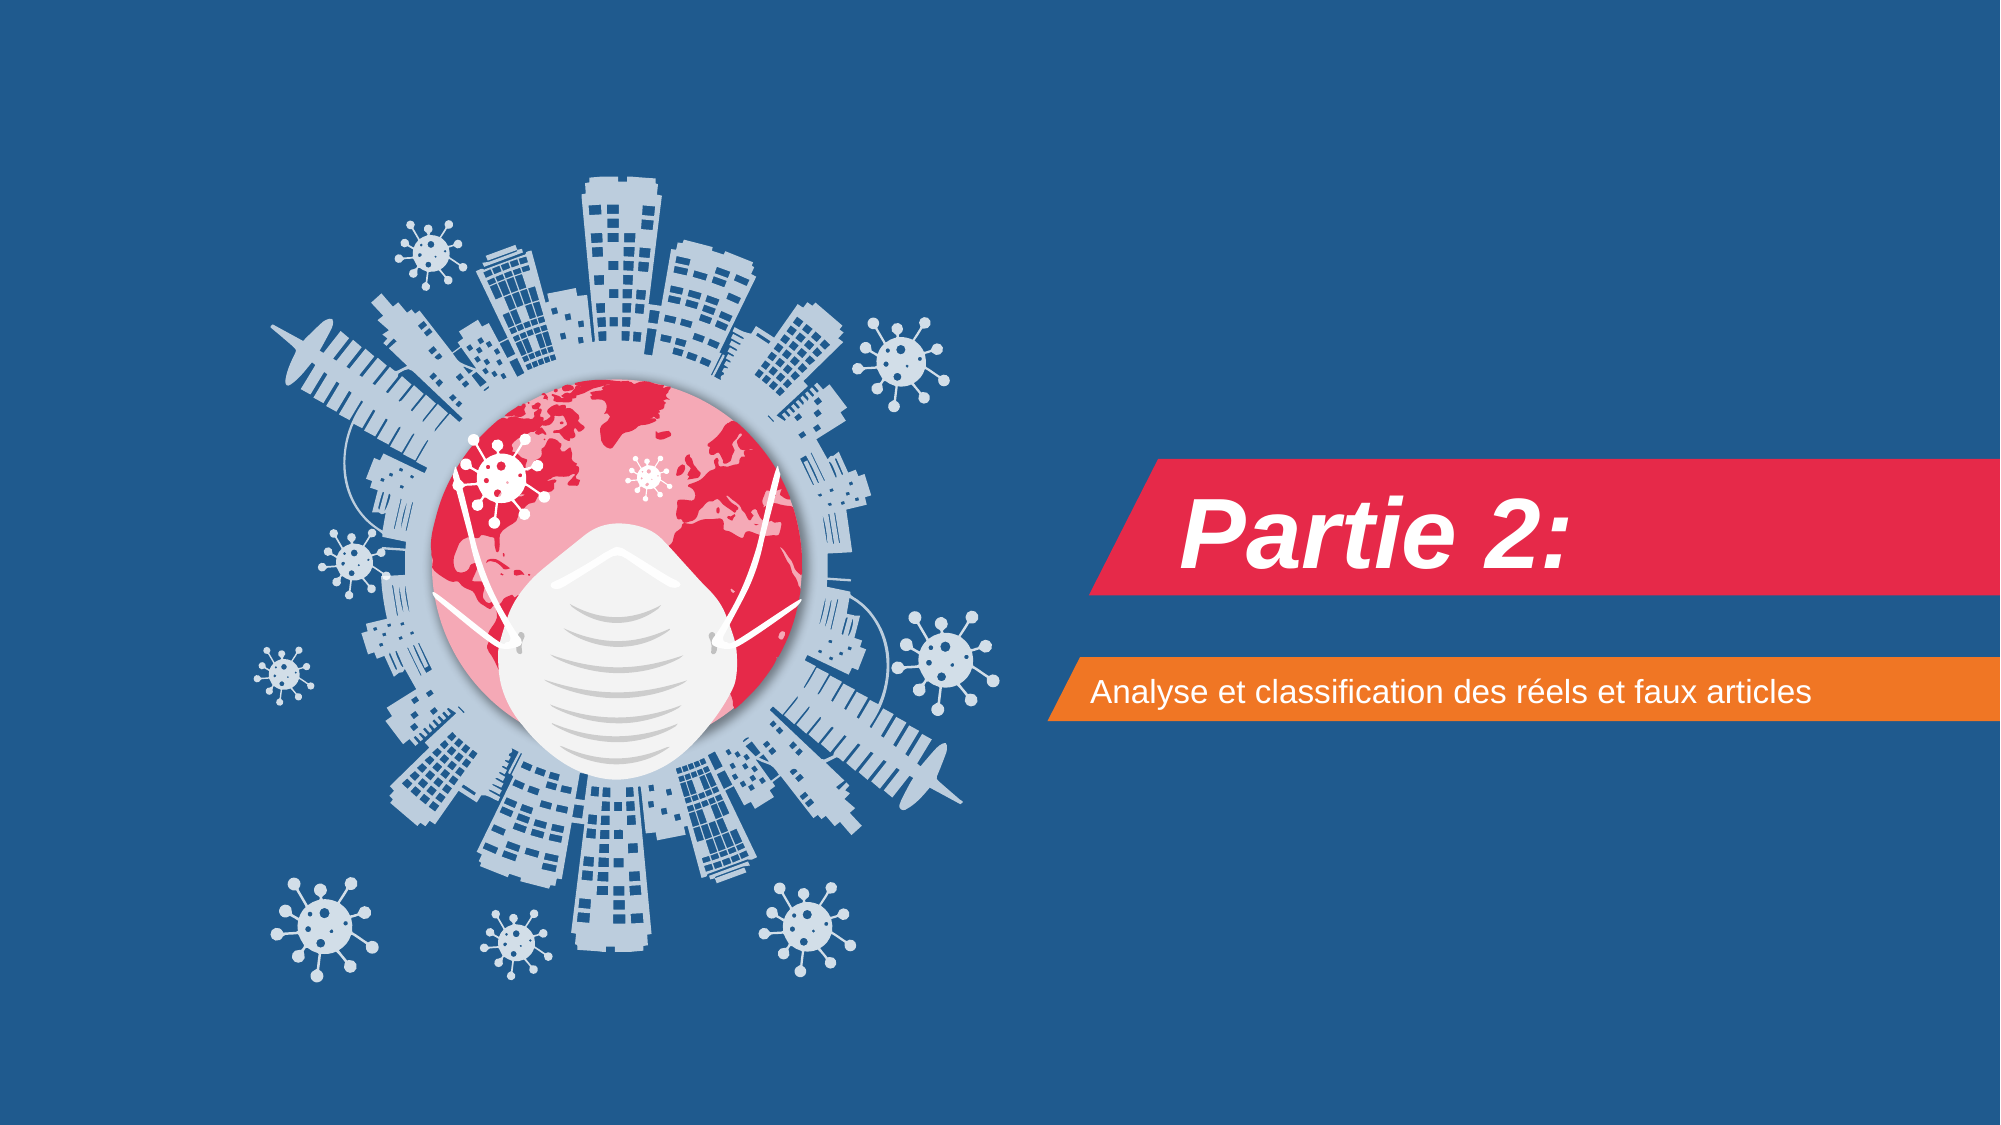

Partie 2:

Analyse et classification des réels et faux articles